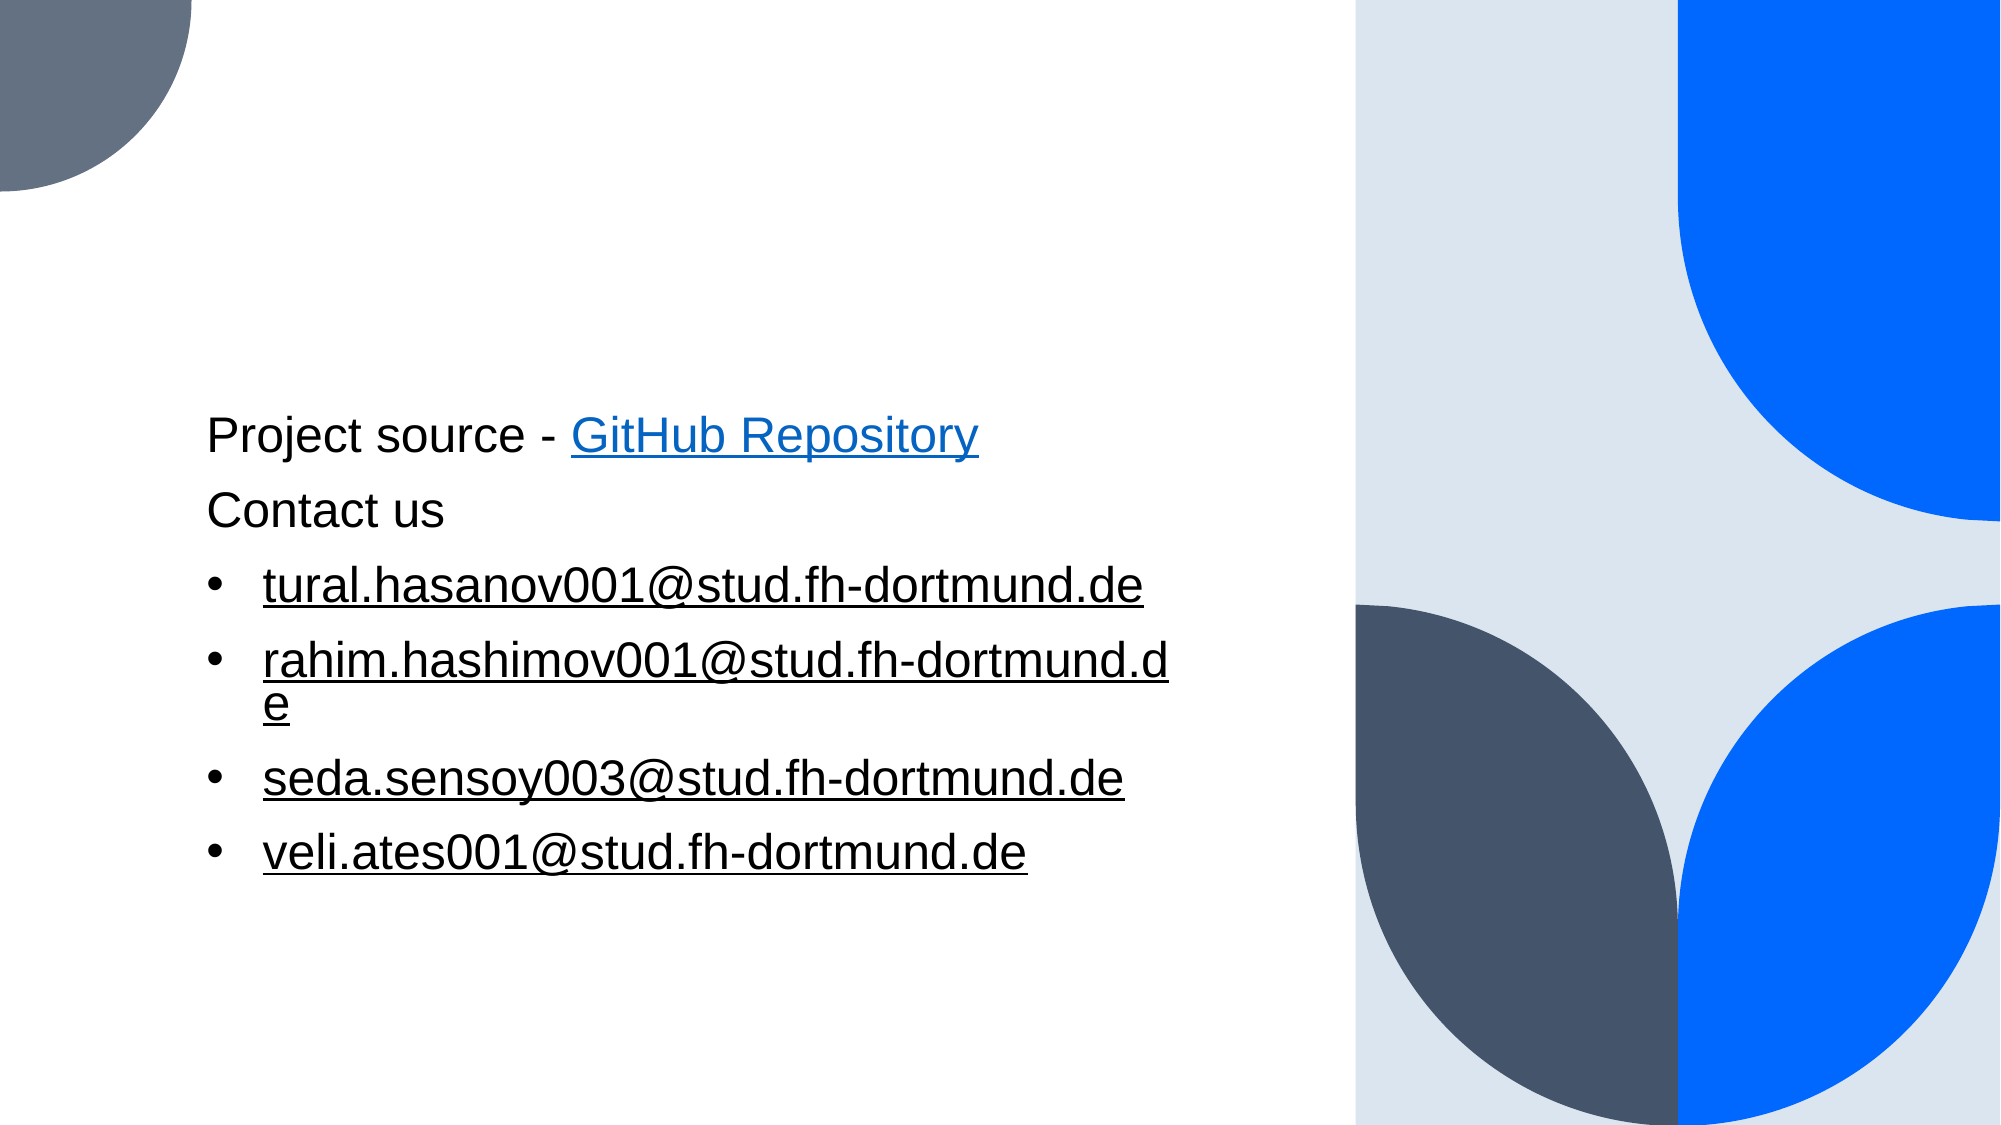

Project source - GitHub Repository
Contact us
tural.hasanov001@stud.fh-dortmund.de
rahim.hashimov001@stud.fh-dortmund.de
seda.sensoy003@stud.fh-dortmund.de
veli.ates001@stud.fh-dortmund.de